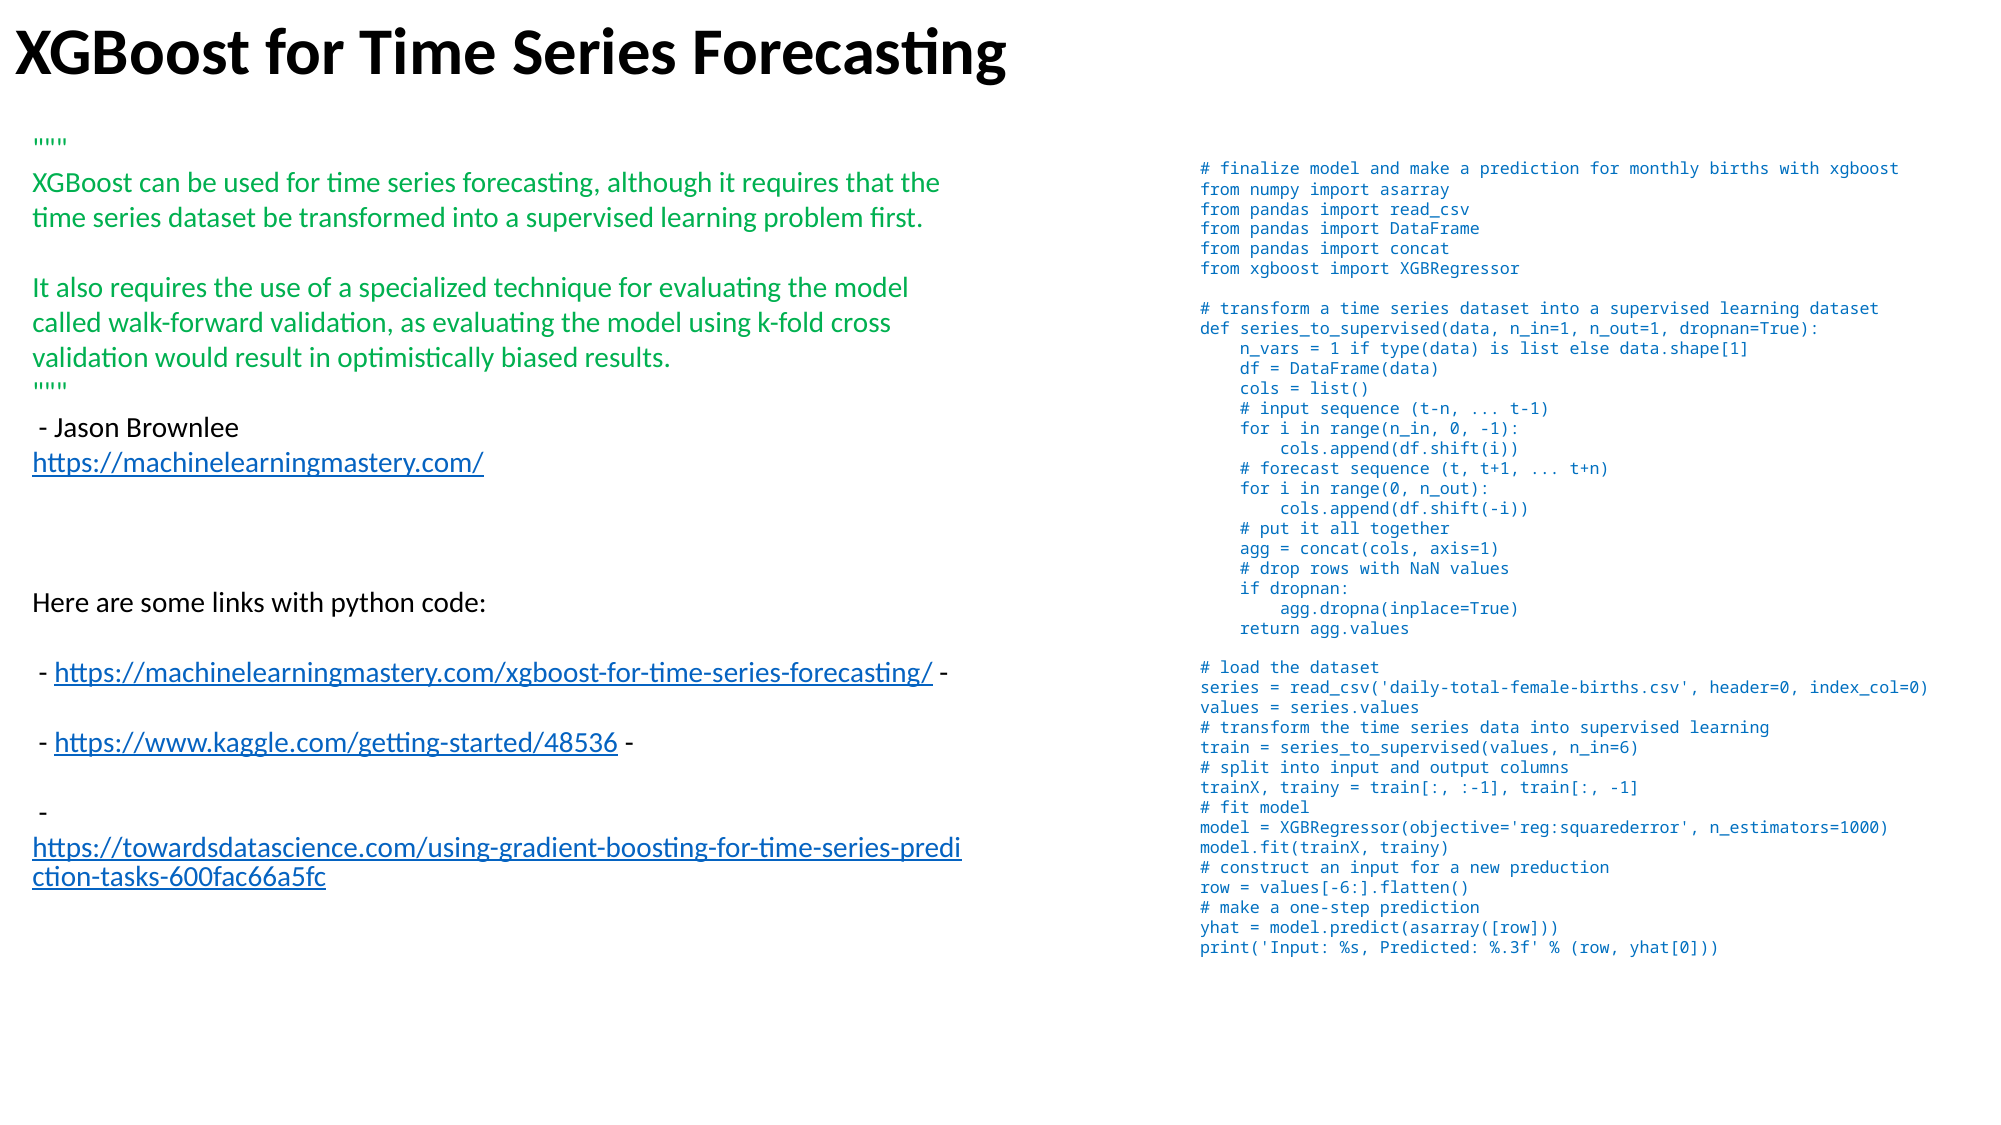

XGBoost for Time Series Forecasting
"""
XGBoost can be used for time series forecasting, although it requires that the time series dataset be transformed into a supervised learning problem first.

It also requires the use of a specialized technique for evaluating the model called walk-forward validation, as evaluating the model using k-fold cross validation would result in optimistically biased results.
"""
 - Jason Brownlee
https://machinelearningmastery.com/

Here are some links with python code:

 - https://machinelearningmastery.com/xgboost-for-time-series-forecasting/ -

 - https://www.kaggle.com/getting-started/48536 -

 - https://towardsdatascience.com/using-gradient-boosting-for-time-series-prediction-tasks-600fac66a5fc

# finalize model and make a prediction for monthly births with xgboost
from numpy import asarray
from pandas import read_csv
from pandas import DataFrame
from pandas import concat
from xgboost import XGBRegressor

# transform a time series dataset into a supervised learning dataset
def series_to_supervised(data, n_in=1, n_out=1, dropnan=True):
    n_vars = 1 if type(data) is list else data.shape[1]
    df = DataFrame(data)
    cols = list()
    # input sequence (t-n, ... t-1)
    for i in range(n_in, 0, -1):
        cols.append(df.shift(i))
    # forecast sequence (t, t+1, ... t+n)
    for i in range(0, n_out):
        cols.append(df.shift(-i))
    # put it all together
    agg = concat(cols, axis=1)
    # drop rows with NaN values
    if dropnan:
        agg.dropna(inplace=True)
    return agg.values

# load the dataset
series = read_csv('daily-total-female-births.csv', header=0, index_col=0)
values = series.values
# transform the time series data into supervised learning
train = series_to_supervised(values, n_in=6)
# split into input and output columns
trainX, trainy = train[:, :-1], train[:, -1]
# fit model
model = XGBRegressor(objective='reg:squarederror', n_estimators=1000)
model.fit(trainX, trainy)
# construct an input for a new preduction
row = values[-6:].flatten()
# make a one-step prediction
yhat = model.predict(asarray([row]))
print('Input: %s, Predicted: %.3f' % (row, yhat[0]))